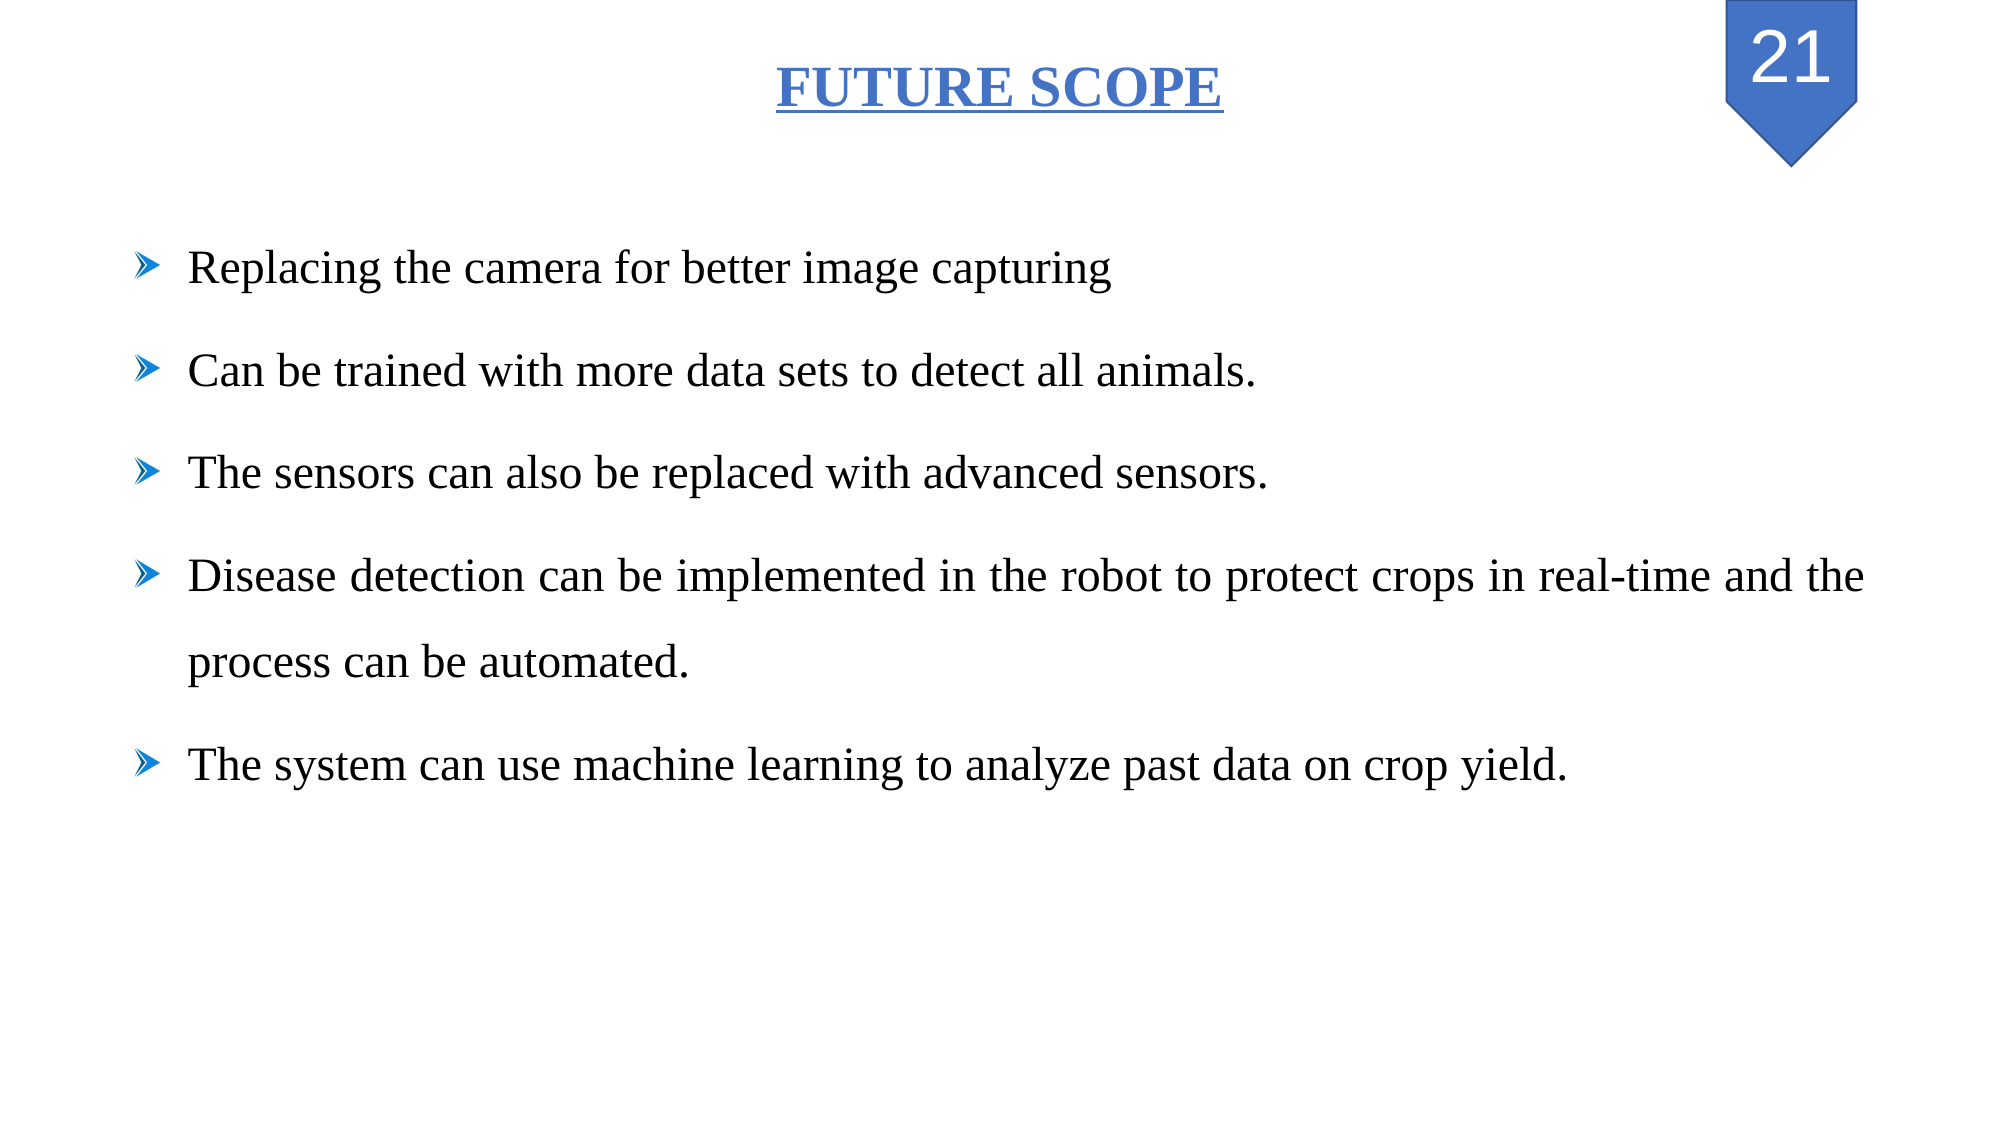

21

FUTURE SCOPE
Replacing the camera for better image capturing
Can be trained with more data sets to detect all animals.
The sensors can also be replaced with advanced sensors.
Disease detection can be implemented in the robot to protect crops in real-time and the process can be automated.
The system can use machine learning to analyze past data on crop yield.